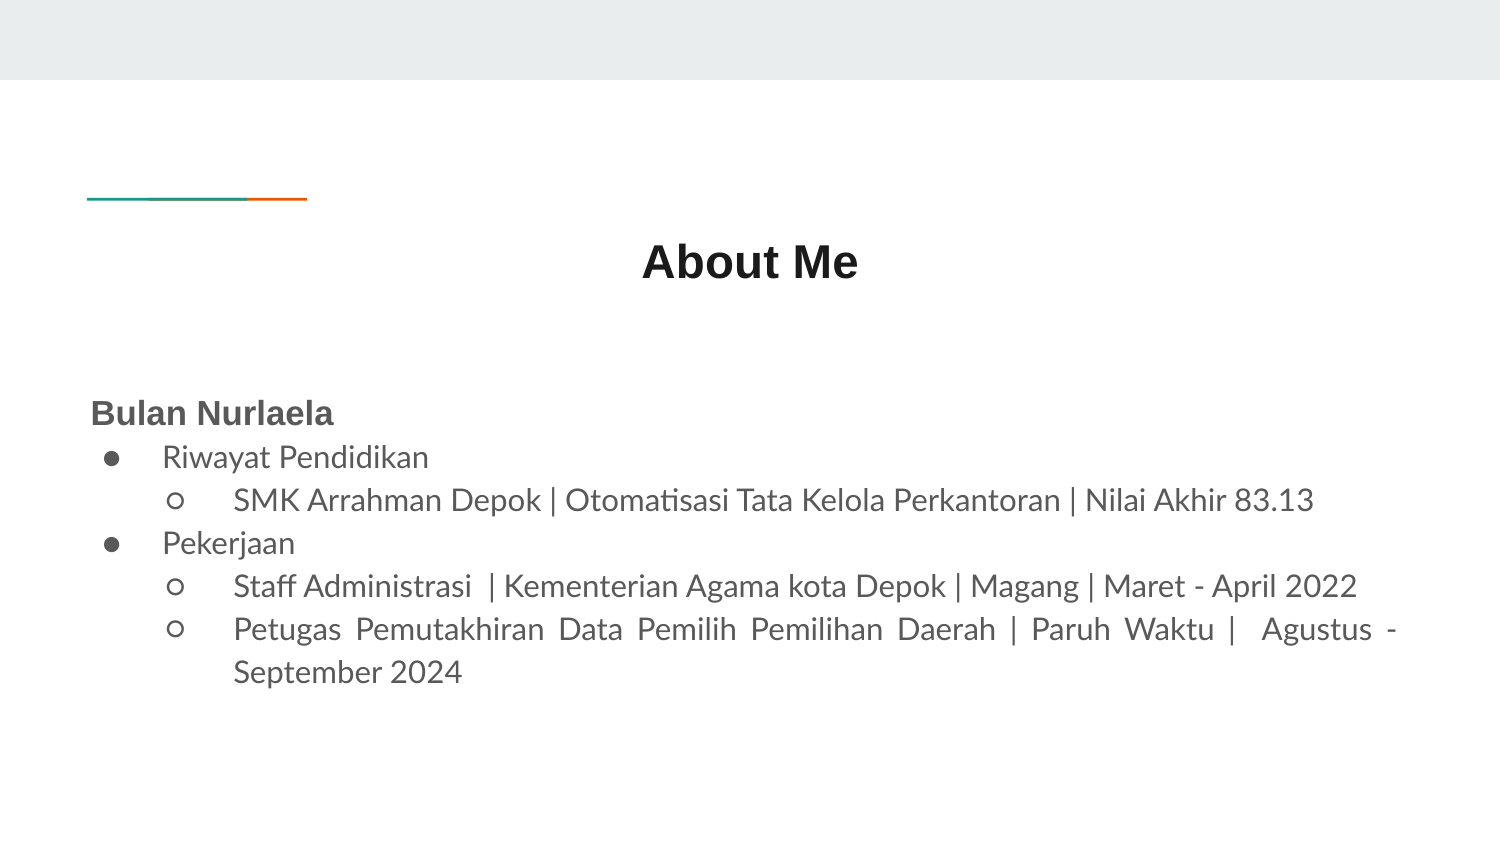

# About Me
Bulan Nurlaela
Riwayat Pendidikan
SMK Arrahman Depok | Otomatisasi Tata Kelola Perkantoran | Nilai Akhir 83.13
Pekerjaan
Staff Administrasi  | Kementerian Agama kota Depok | Magang | Maret - April 2022
Petugas Pemutakhiran Data Pemilih Pemilihan Daerah | Paruh Waktu |  Agustus - September 2024